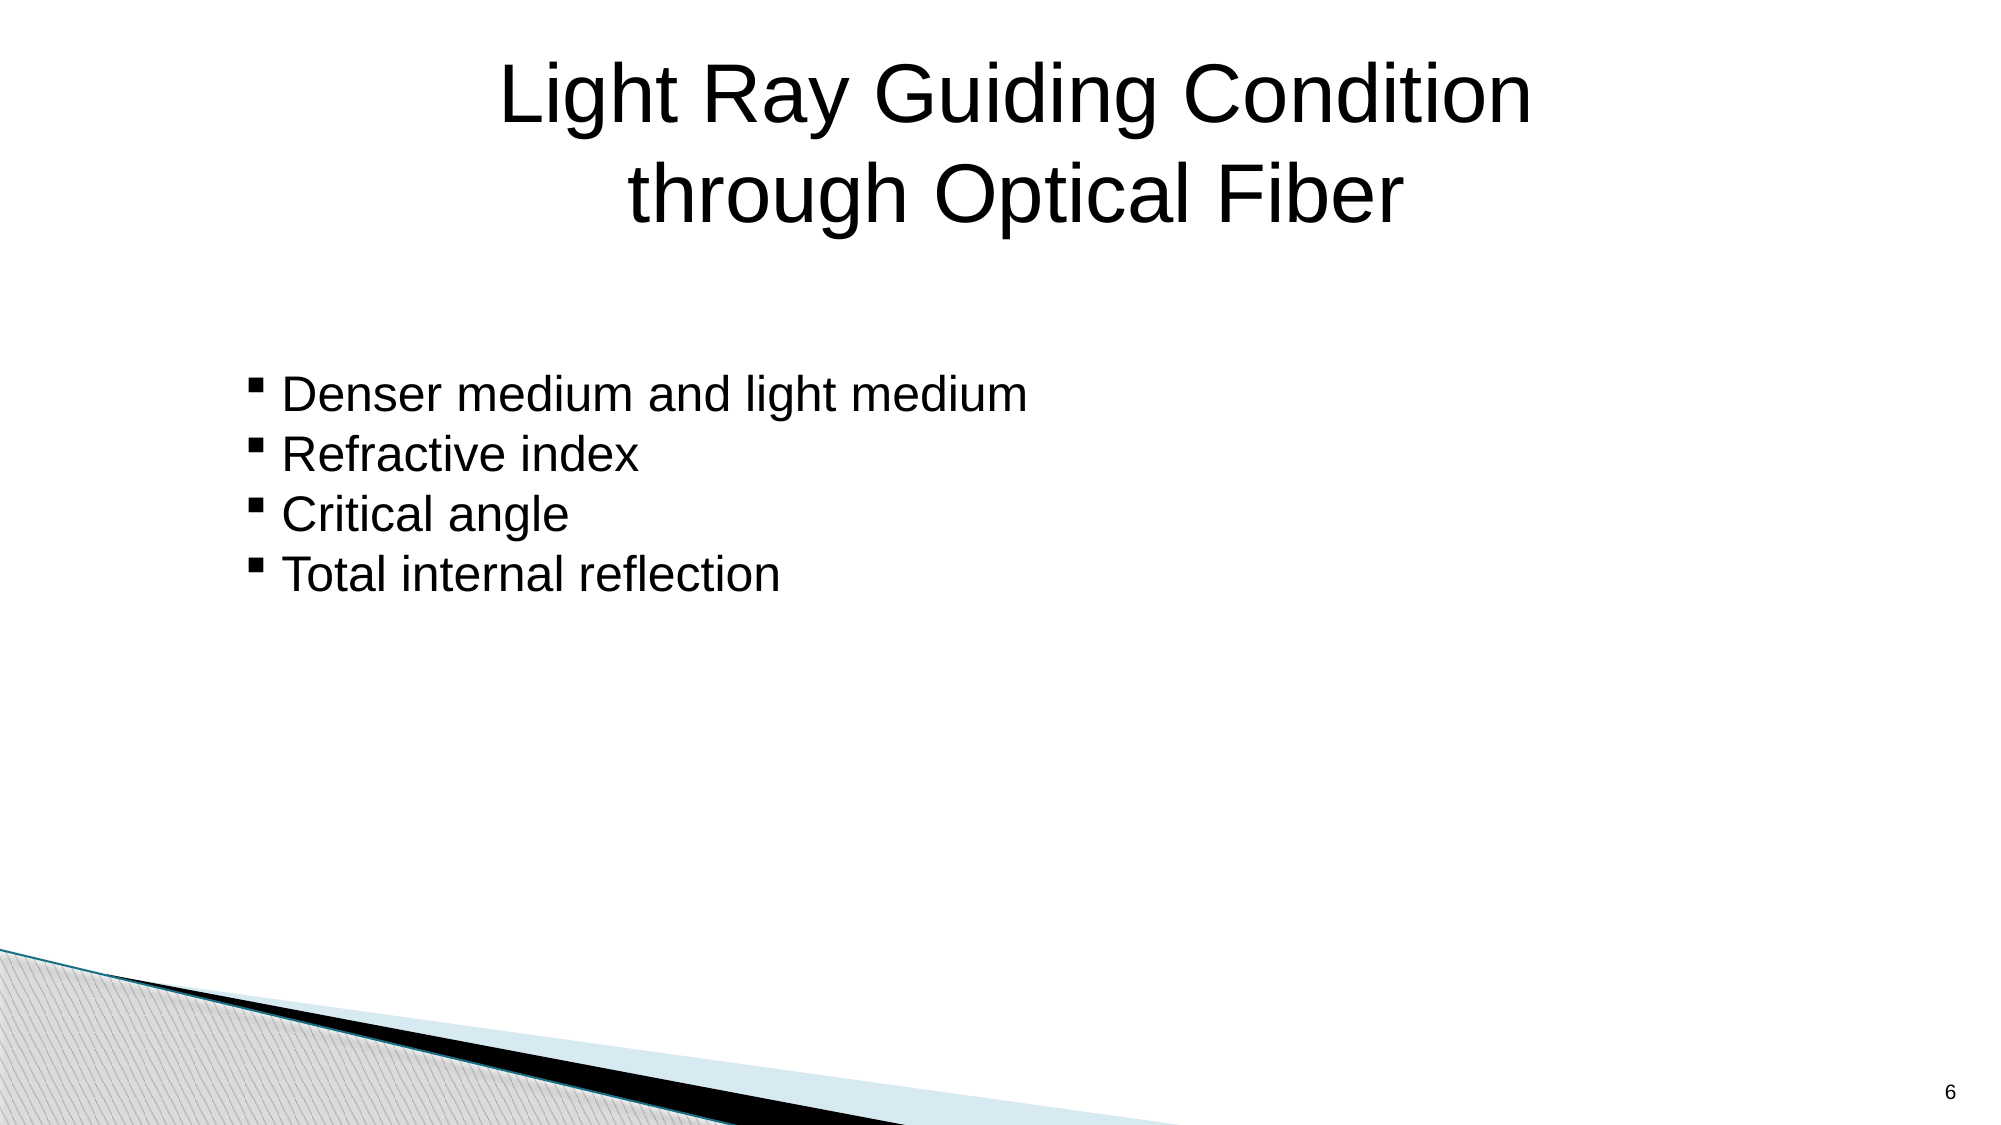

Light Ray Guiding Condition
through Optical Fiber
 Denser medium and light medium
 Refractive index
 Critical angle
 Total internal reflection
6